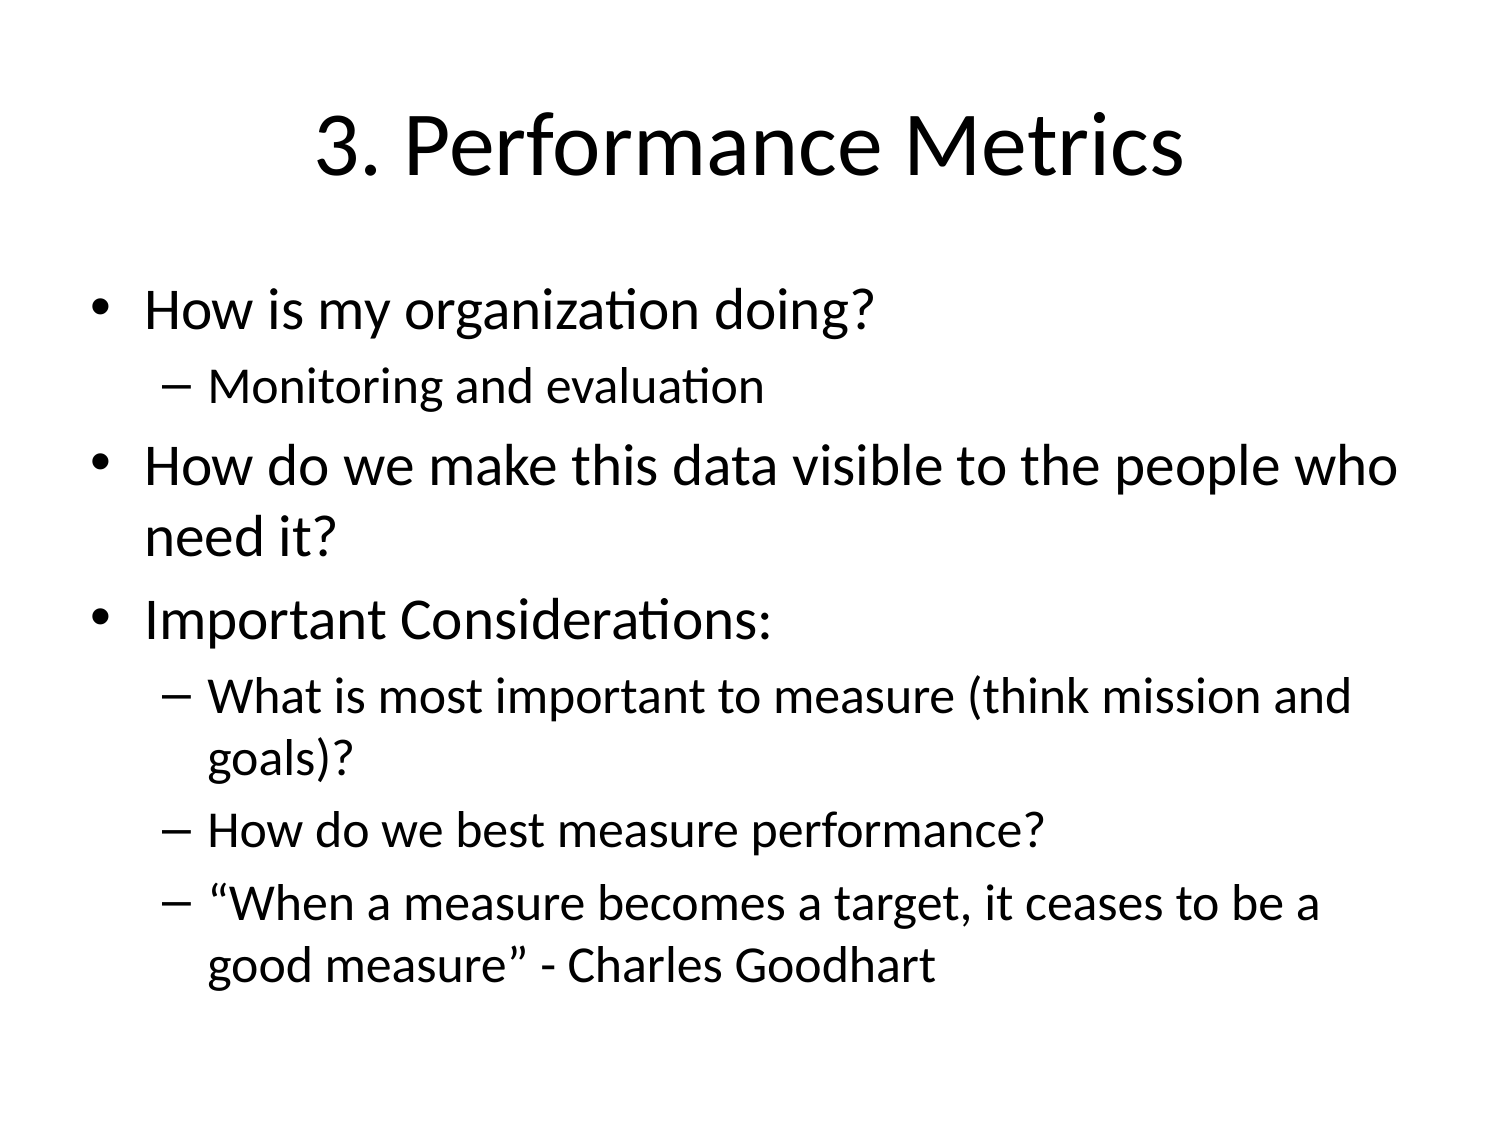

# 3. Performance Metrics
How is my organization doing?
Monitoring and evaluation
How do we make this data visible to the people who need it?
Important Considerations:
What is most important to measure (think mission and goals)?
How do we best measure performance?
“When a measure becomes a target, it ceases to be a good measure” - Charles Goodhart